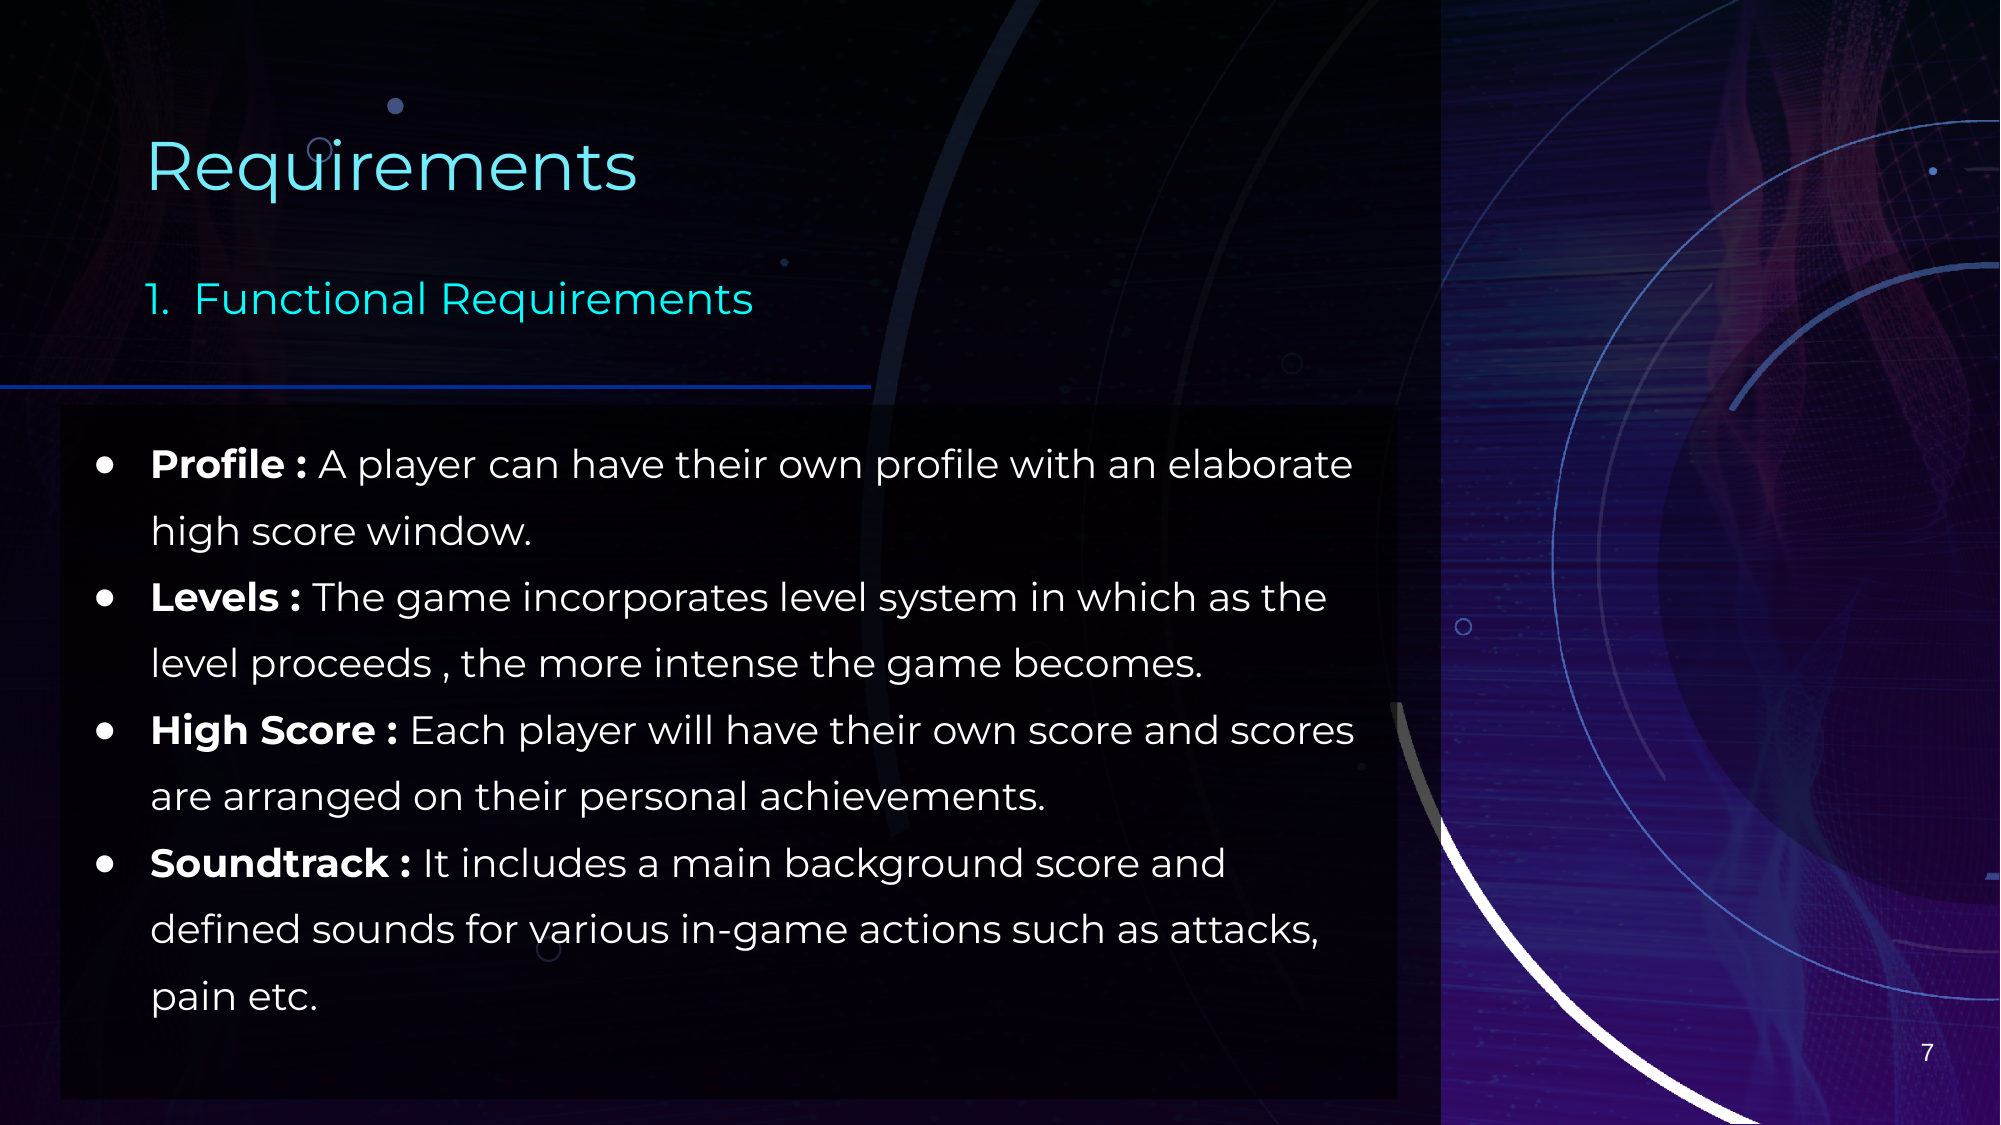

Requirements
1.  Functional Requirements
Profile : A player can have their own profile with an elaborate high score window.
Levels : The game incorporates level system in which as the level proceeds , the more intense the game becomes.
High Score : Each player will have their own score and scores are arranged on their personal achievements.
Soundtrack : It includes a main background score and defined sounds for various in-game actions such as attacks, pain etc.

7